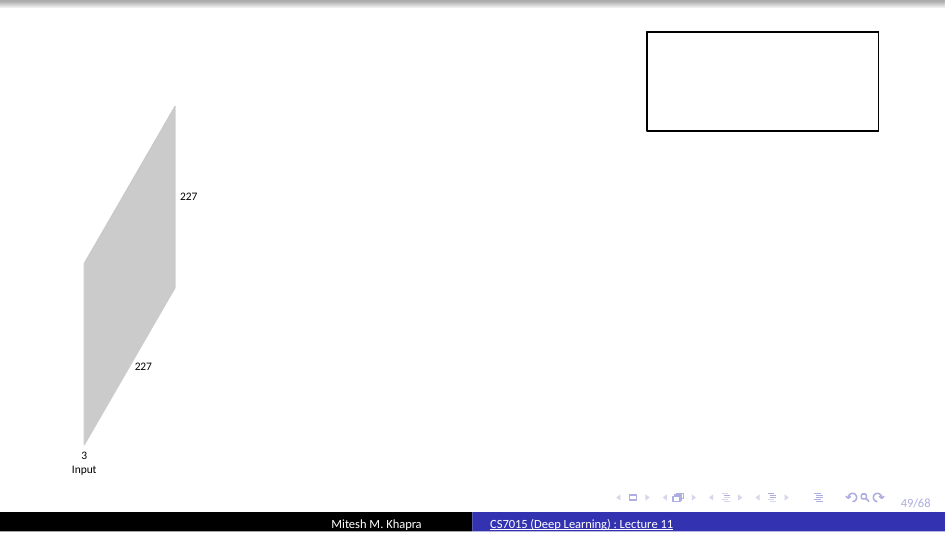

227
227
3
Input
49/68

Mitesh M. Khapra
CS7015 (Deep Learning) : Lecture 11